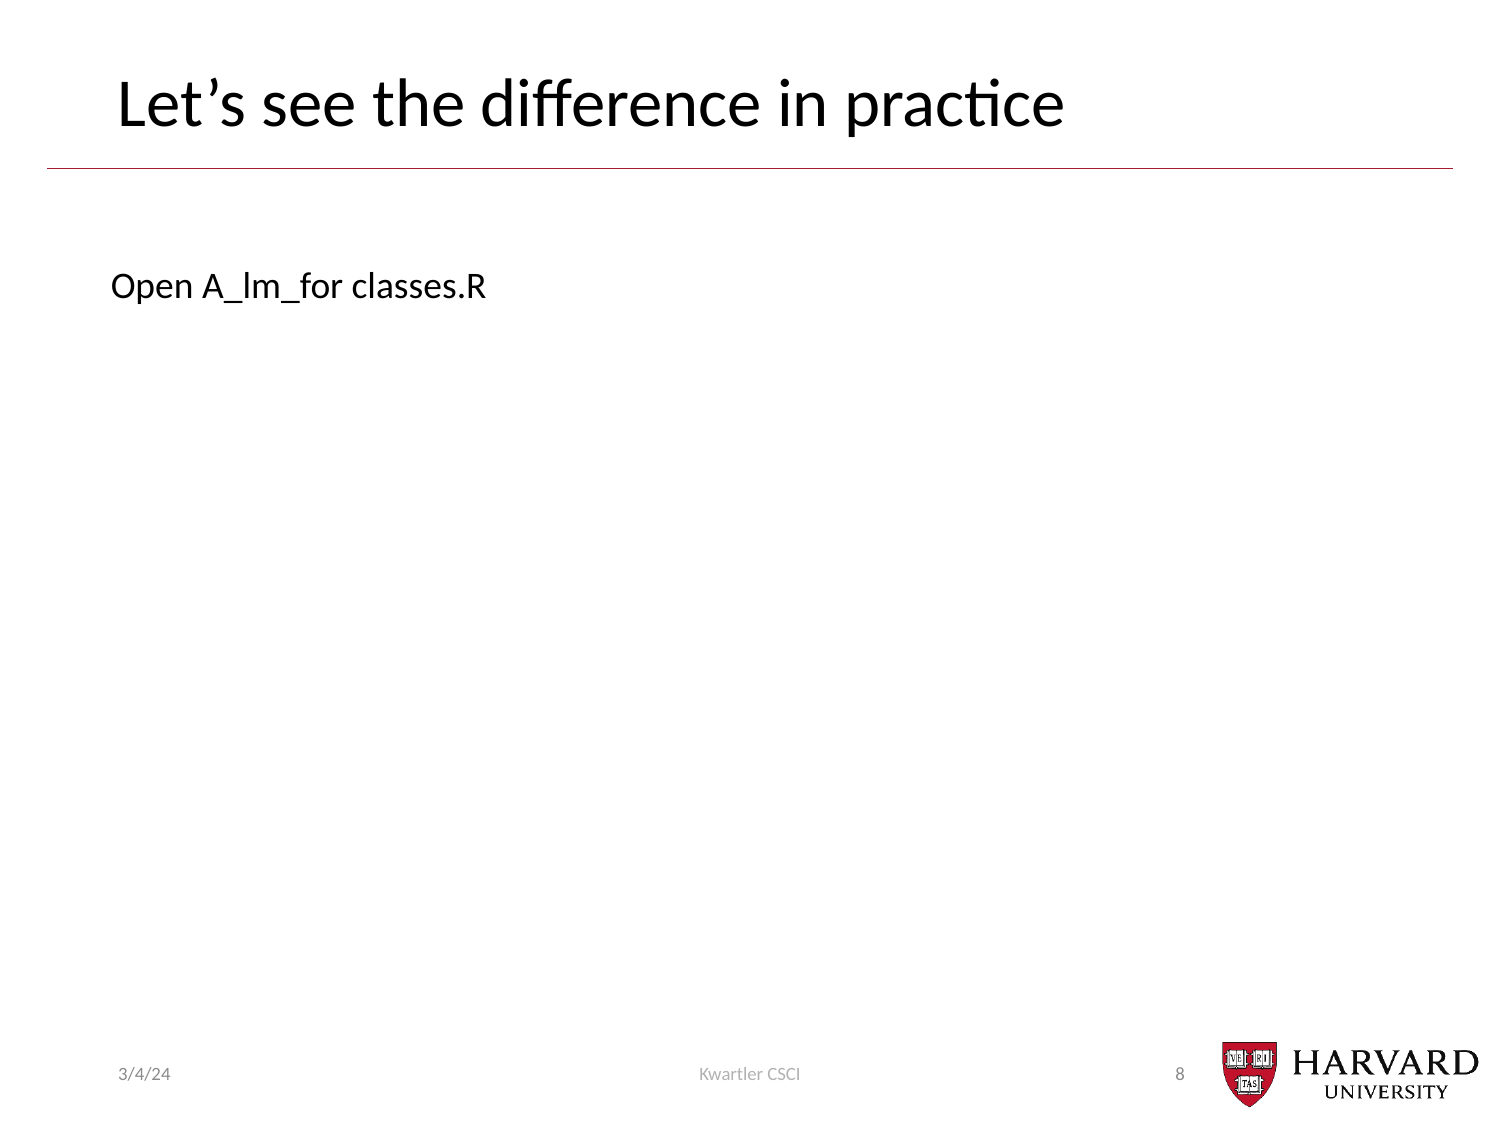

# Let’s see the difference in practice
﻿Open A_lm_for classes.R
3/4/24
Kwartler CSCI
8